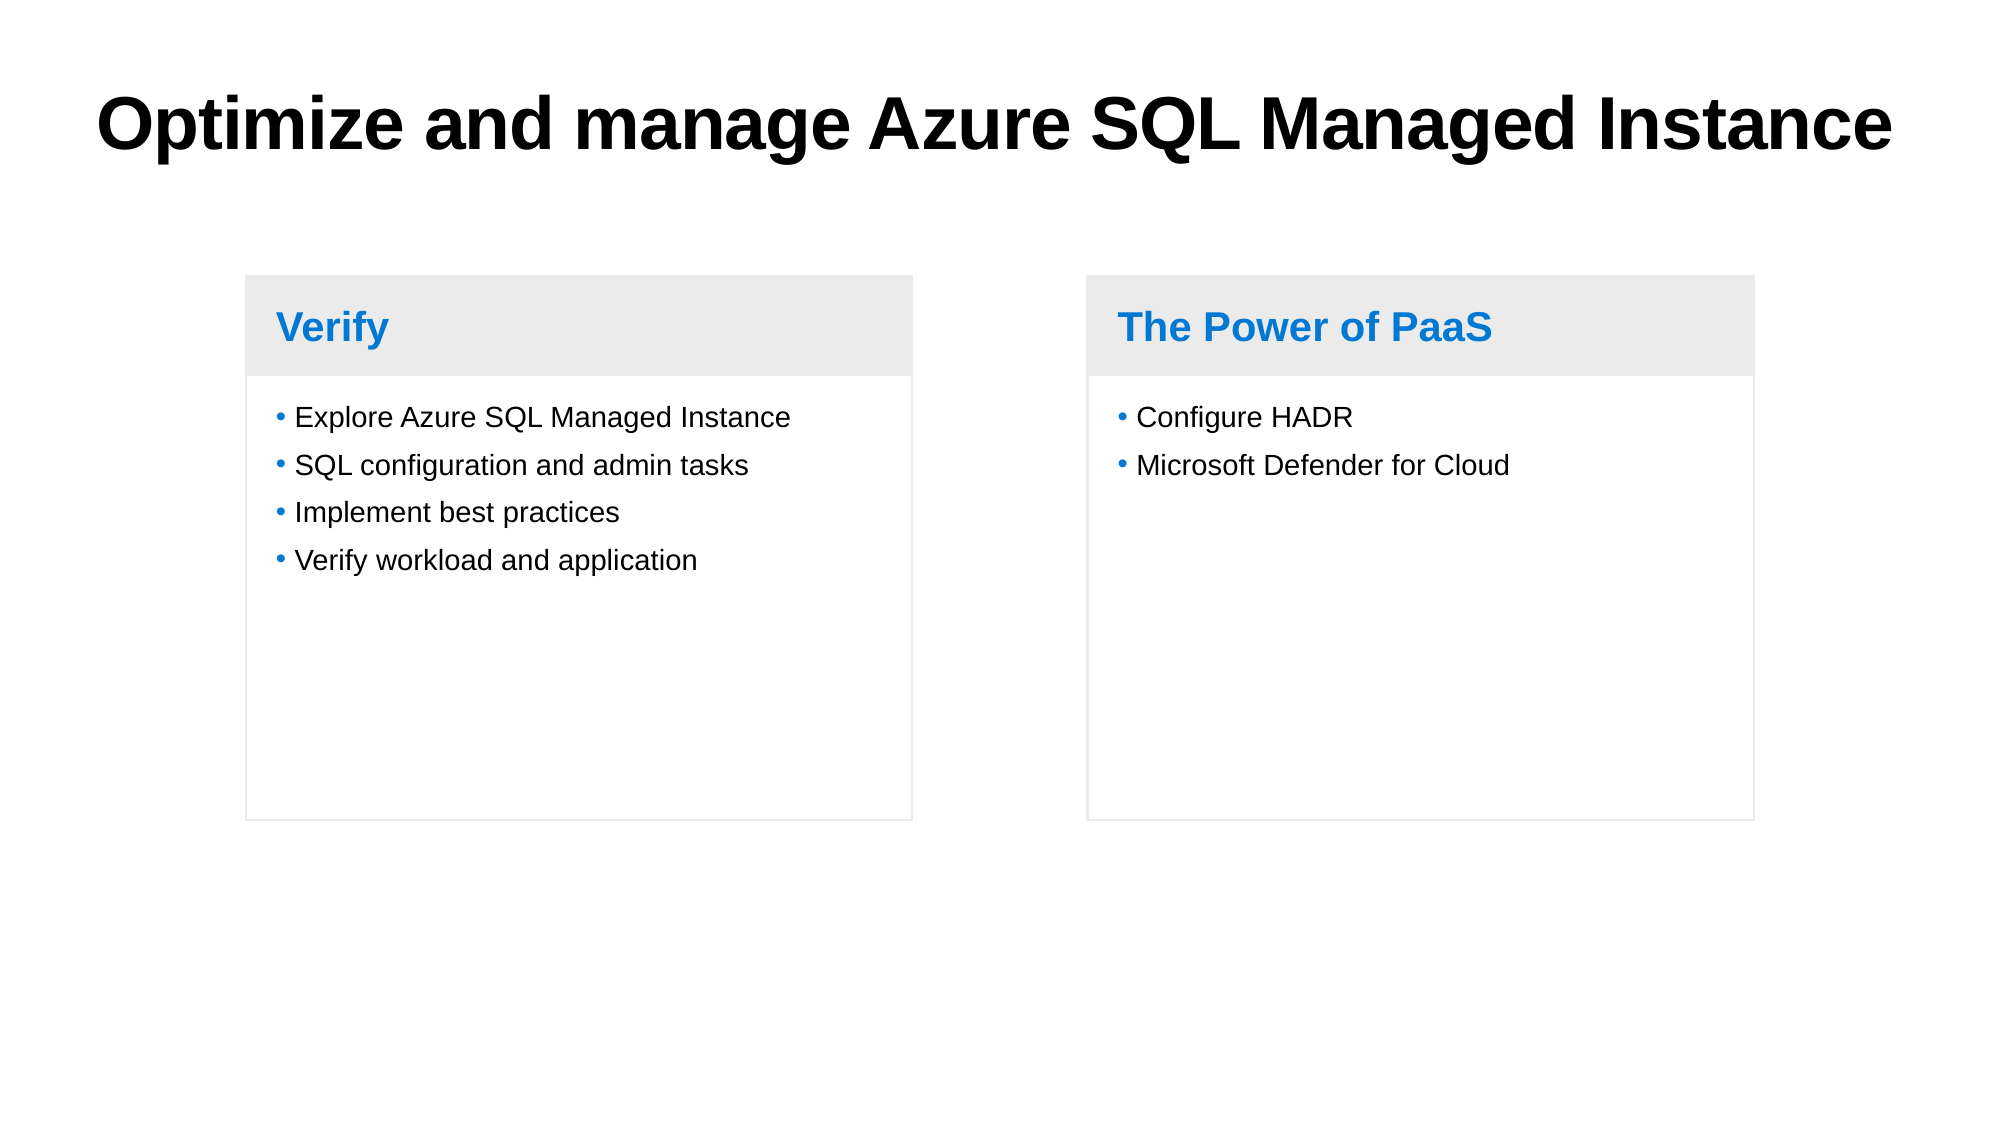

# Optimize and manage Azure SQL Managed Instance
Verify
Explore Azure SQL Managed Instance
SQL configuration and admin tasks
Implement best practices
Verify workload and application
The Power of PaaS
Configure HADR
Microsoft Defender for Cloud